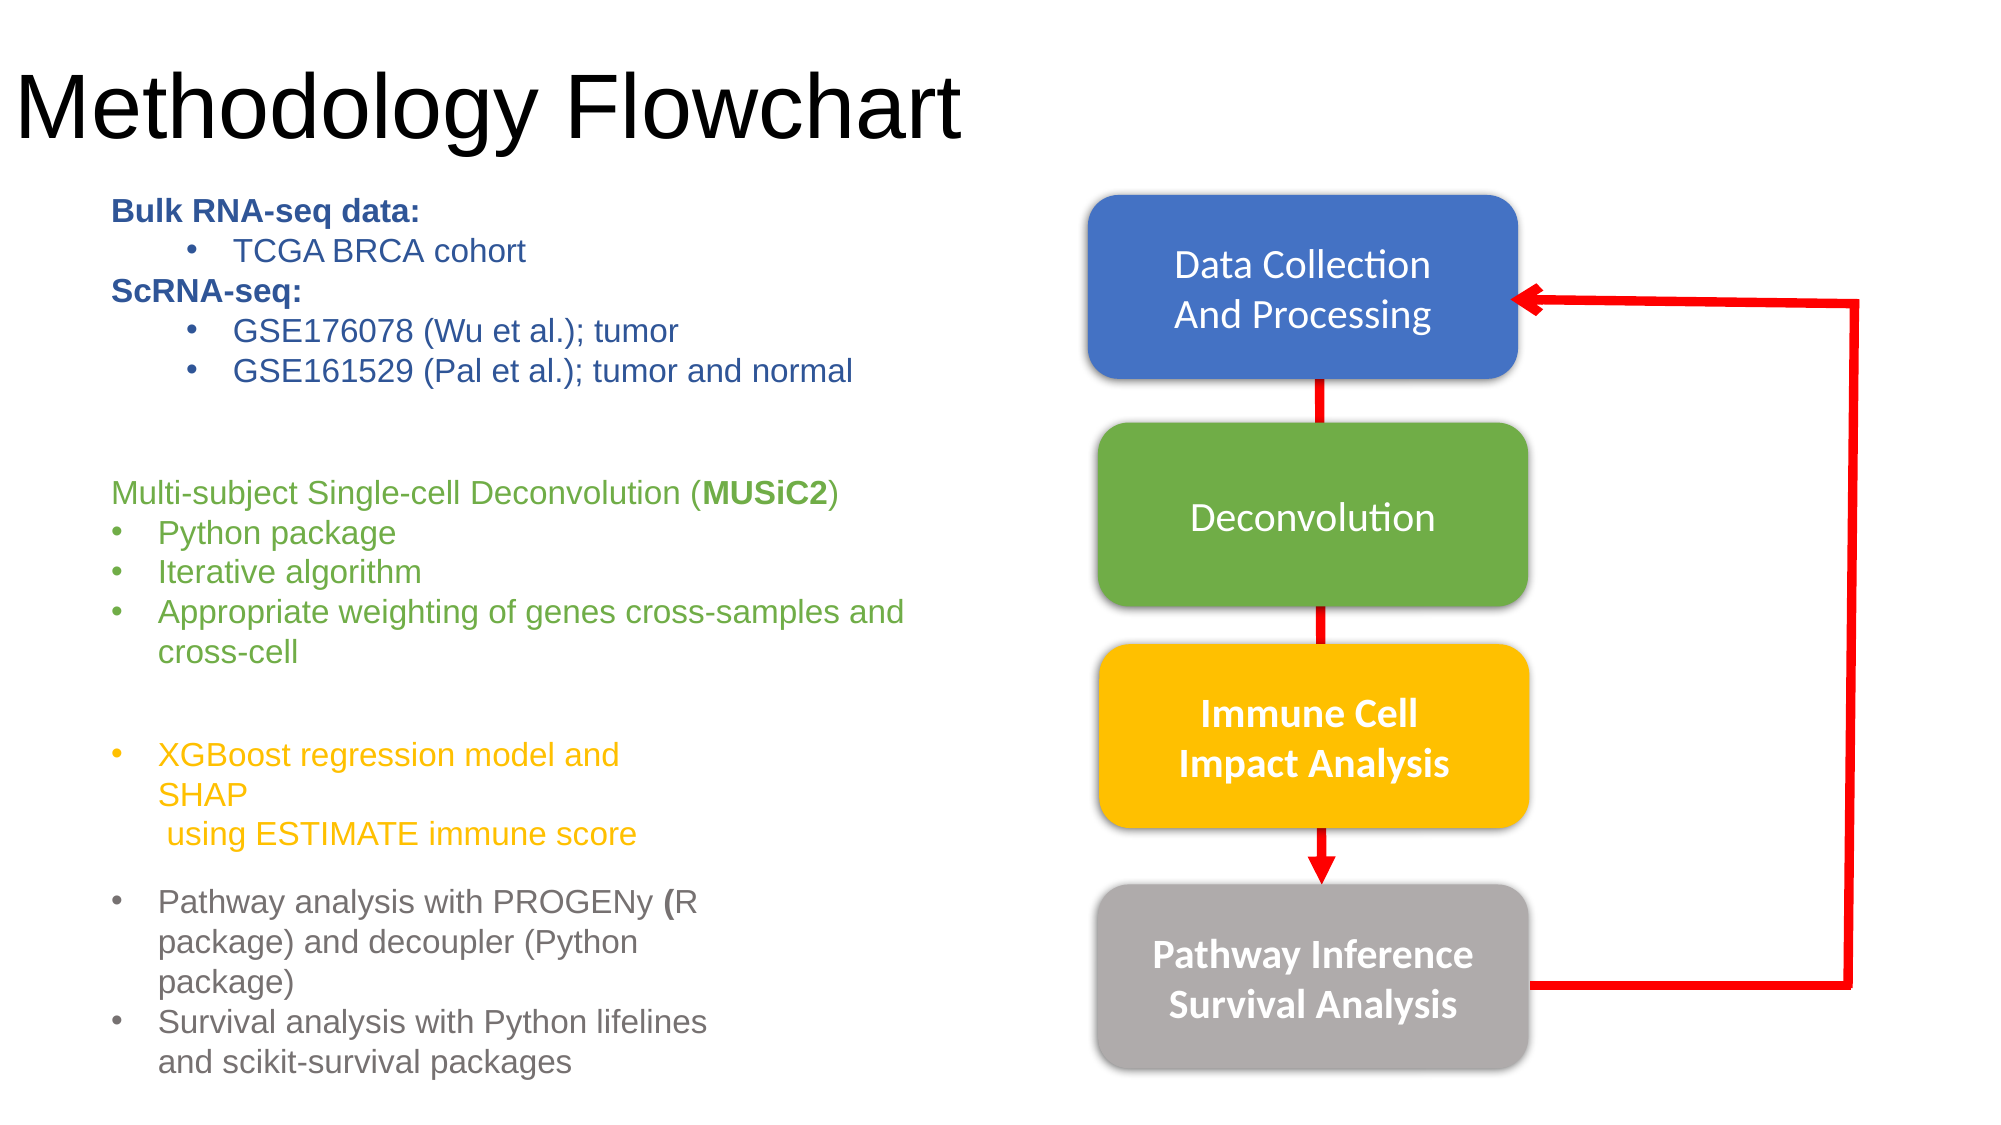

# Methodology Flowchart
Bulk RNA-seq data:
TCGA BRCA cohort
ScRNA-seq:
GSE176078 (Wu et al.); tumor
GSE161529 (Pal et al.); tumor and normal

Data Collection
And Processing
Deconvolution
Multi-subject Single-cell Deconvolution (MUSiC2)
Python package
Iterative algorithm
Appropriate weighting of genes cross-samples and cross-cell

Immune Cell
Impact Analysis
XGBoost regression model and SHAP
      using ESTIMATE immune score
Pathway analysis with PROGENy (R package) and decoupler (Python package)
Survival analysis with Python lifelines and scikit-survival packages
Pathway Inference
Survival Analysis